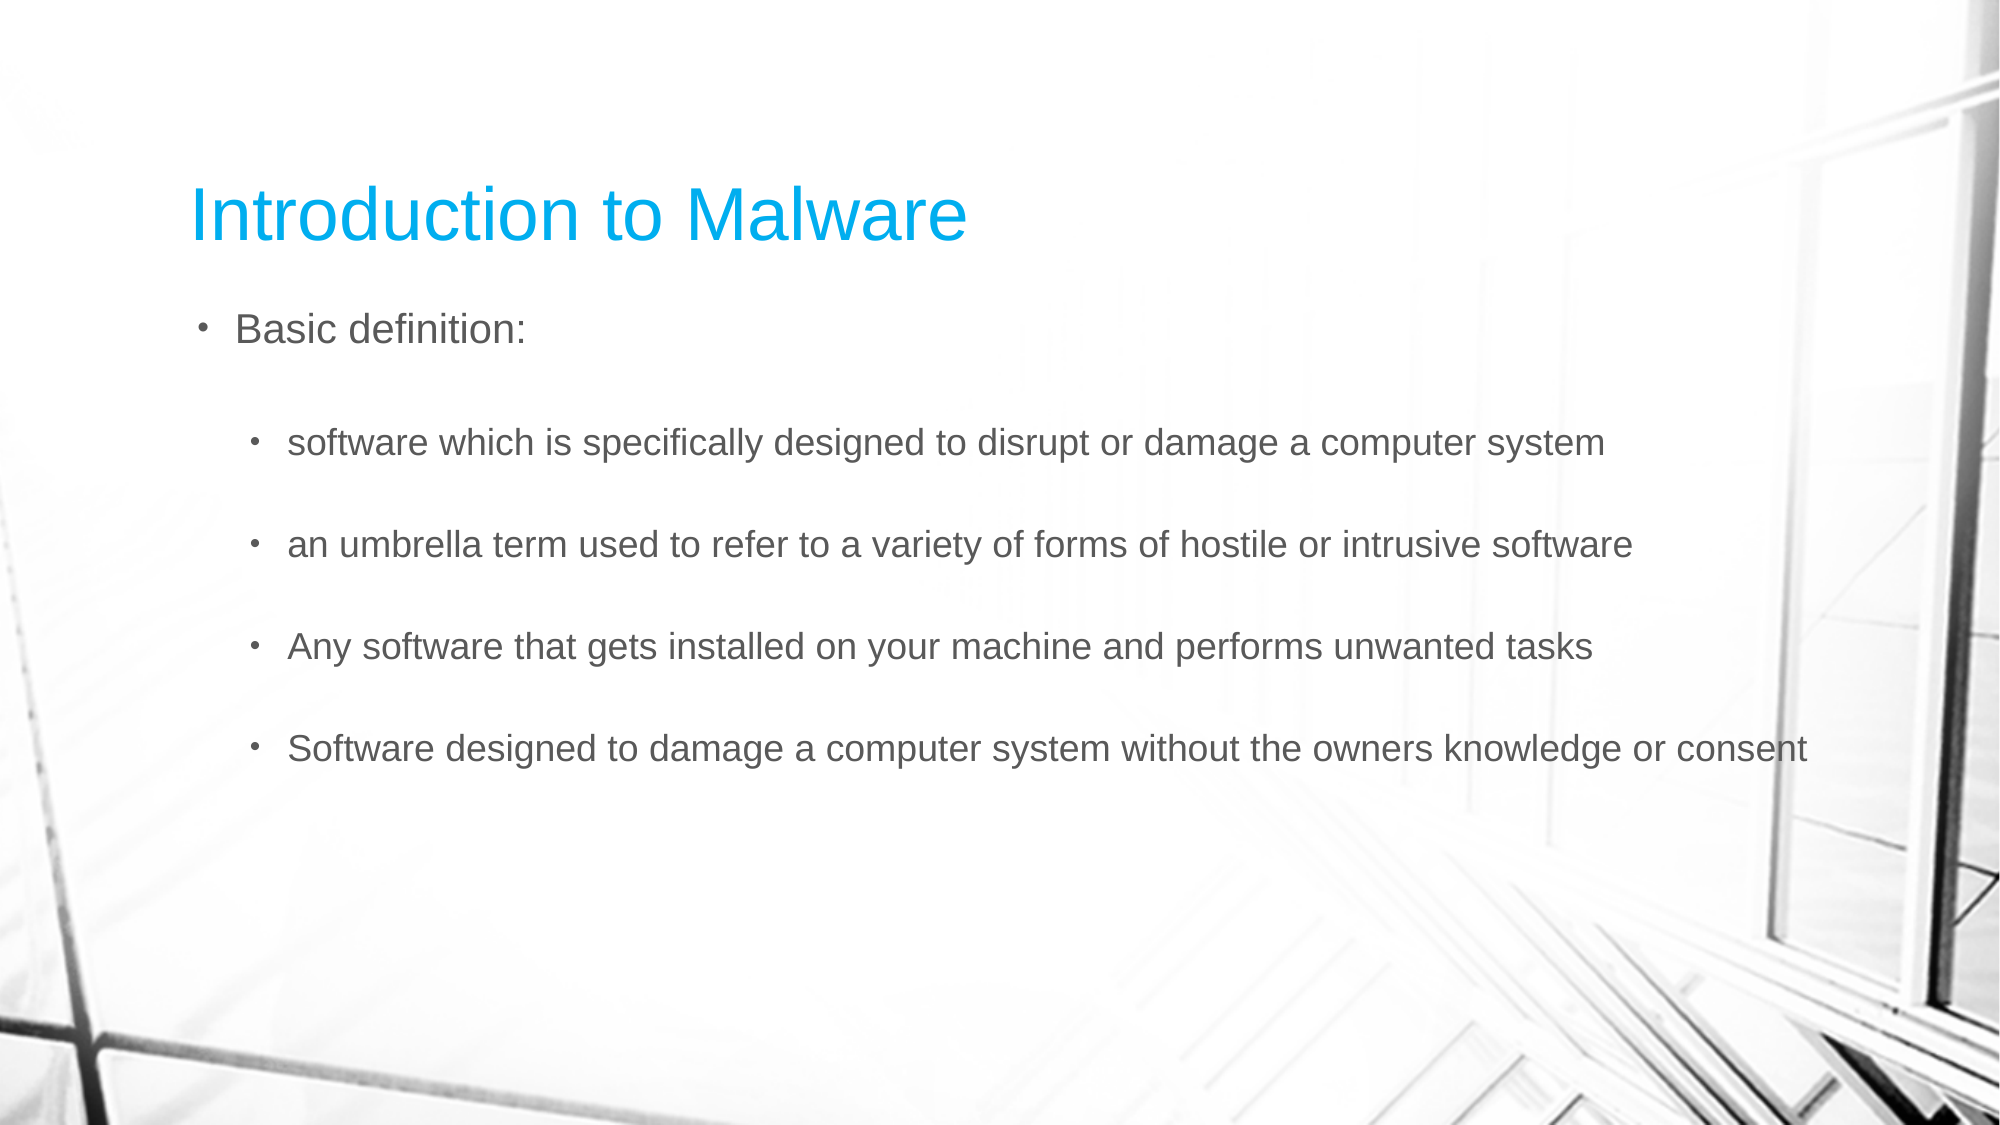

# Introduction to Malware
Basic definition:
software which is specifically designed to disrupt or damage a computer system
an umbrella term used to refer to a variety of forms of hostile or intrusive software
Any software that gets installed on your machine and performs unwanted tasks
Software designed to damage a computer system without the owners knowledge or consent